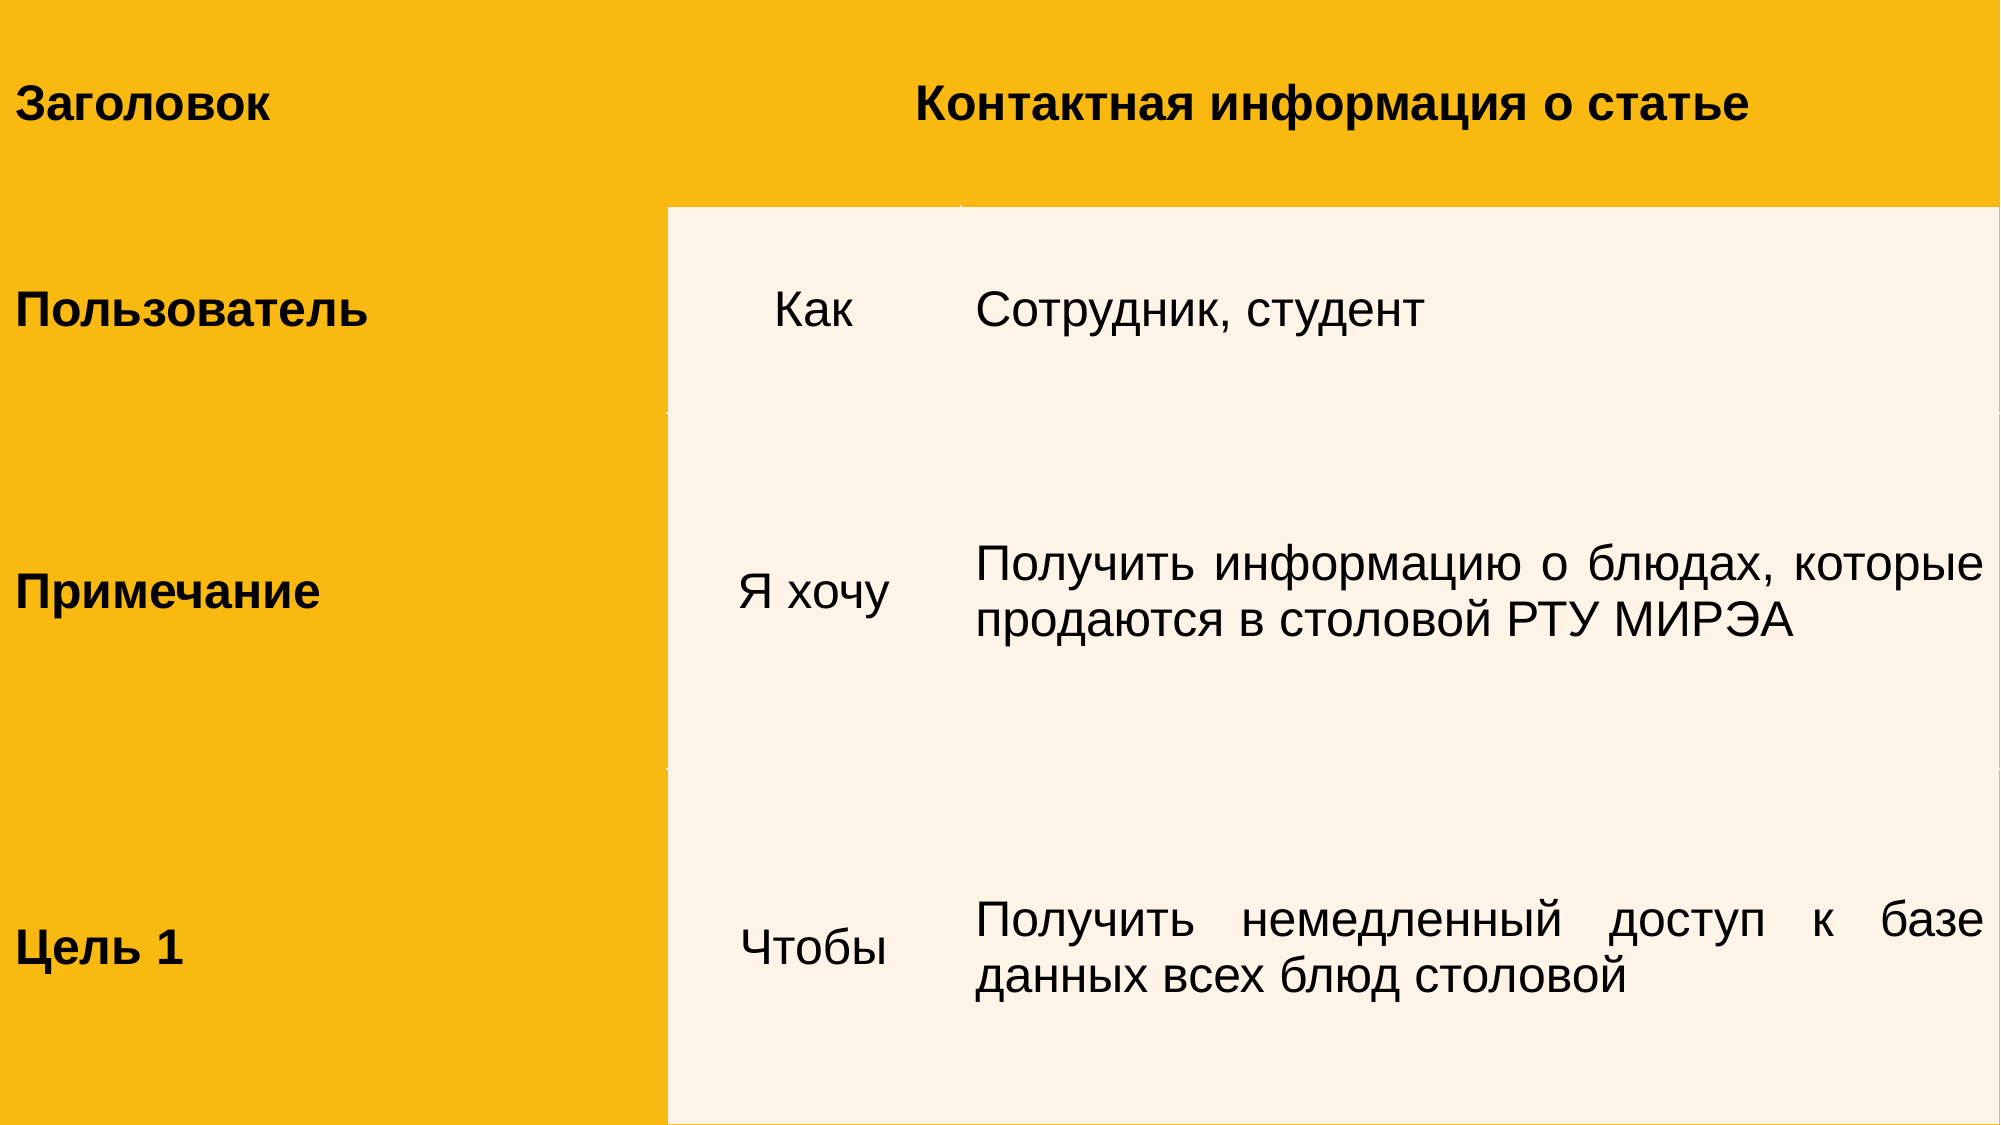

| Заголовок | Контактная информация о статье |  |
| --- | --- | --- |
| Пользователь | Как | Сотрудник, студент |
| Примечание | Я хочу | Получить информацию о блюдах, которые продаются в столовой РТУ МИРЭА |
| Цель 1 | Чтобы | Получить немедленный доступ к базе данных всех блюд столовой |